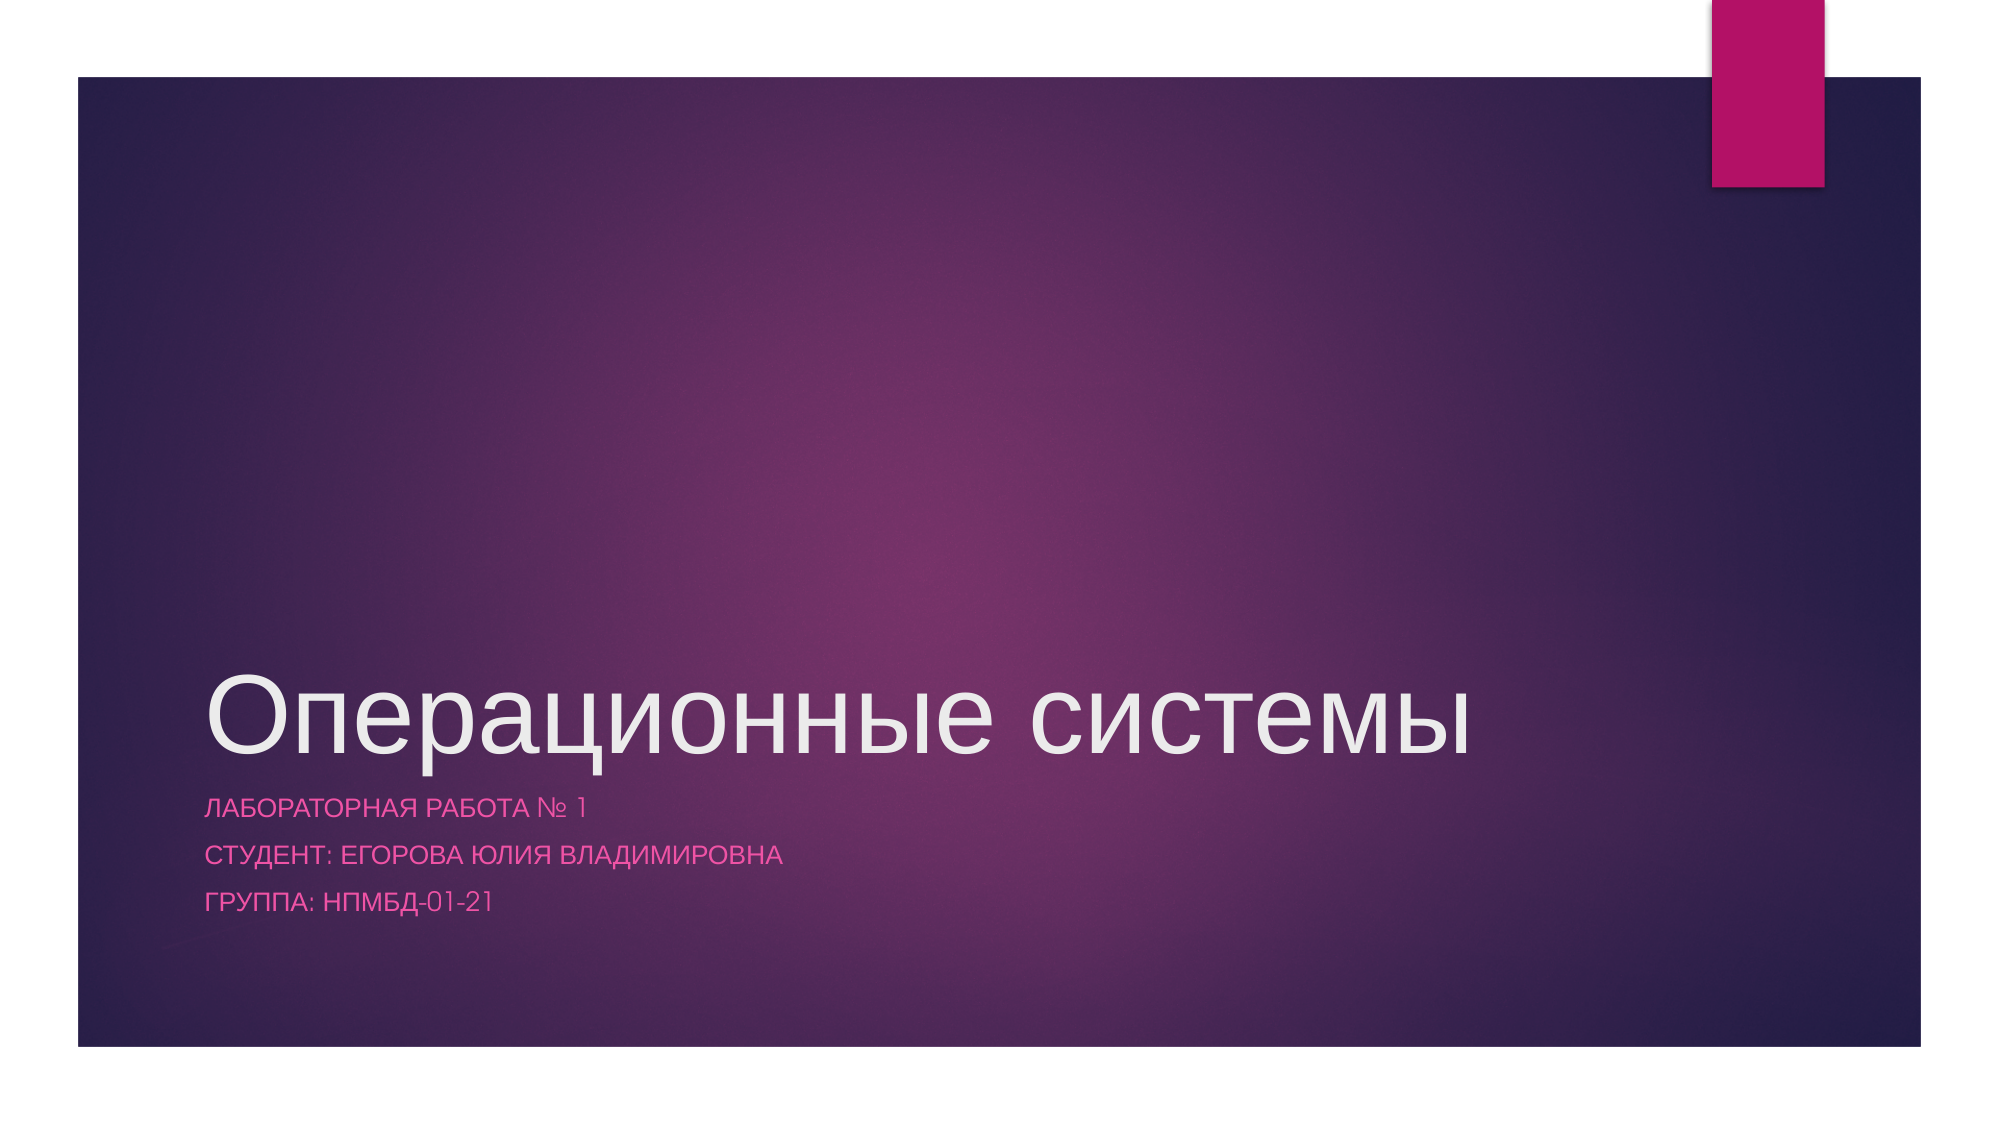

# Операционные системы
Лабораторная работа № 1
Студент: Егорова Юлия Владимировна
Группа: НПМбд-01-21